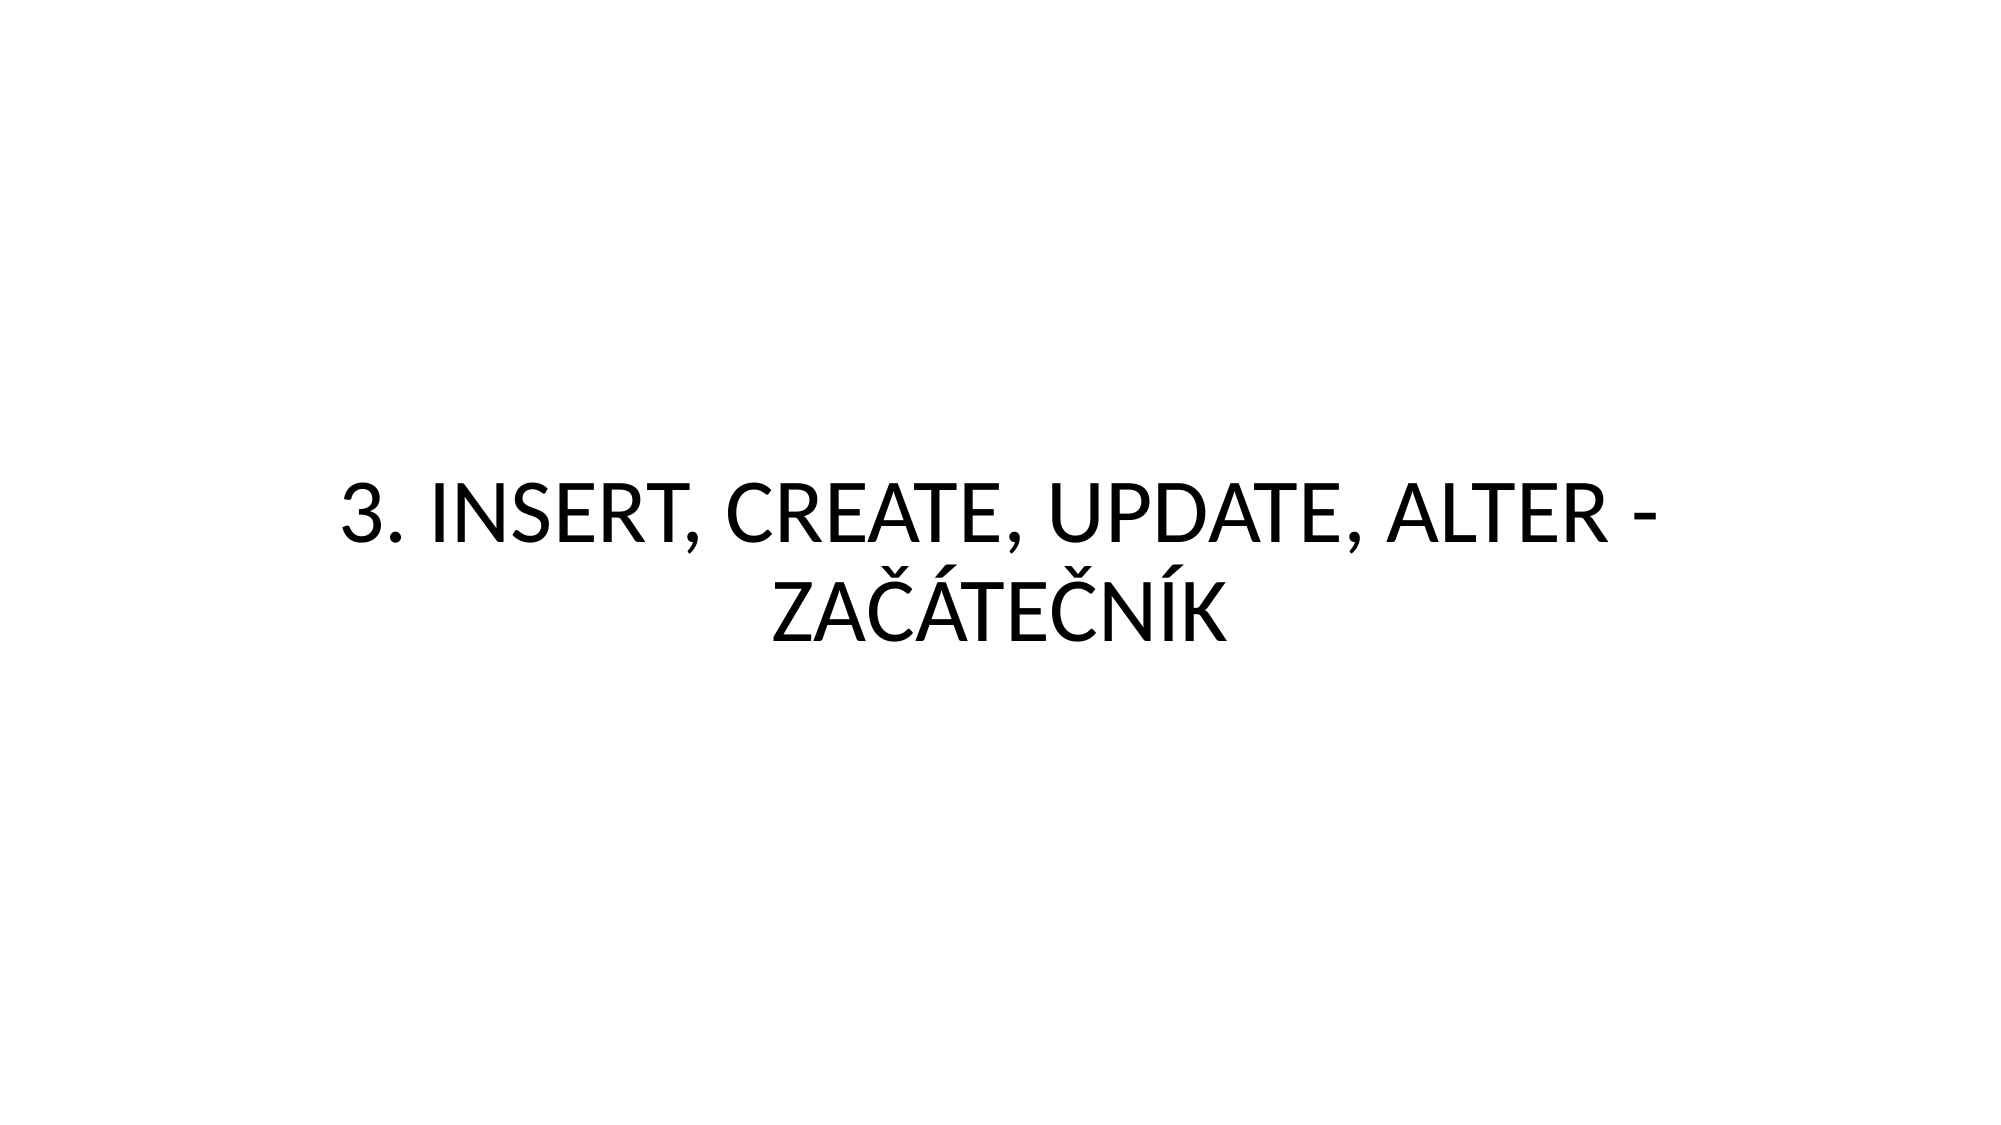

# 3. INSERT, CREATE, UPDATE, ALTER - ZAČÁTEČNÍK